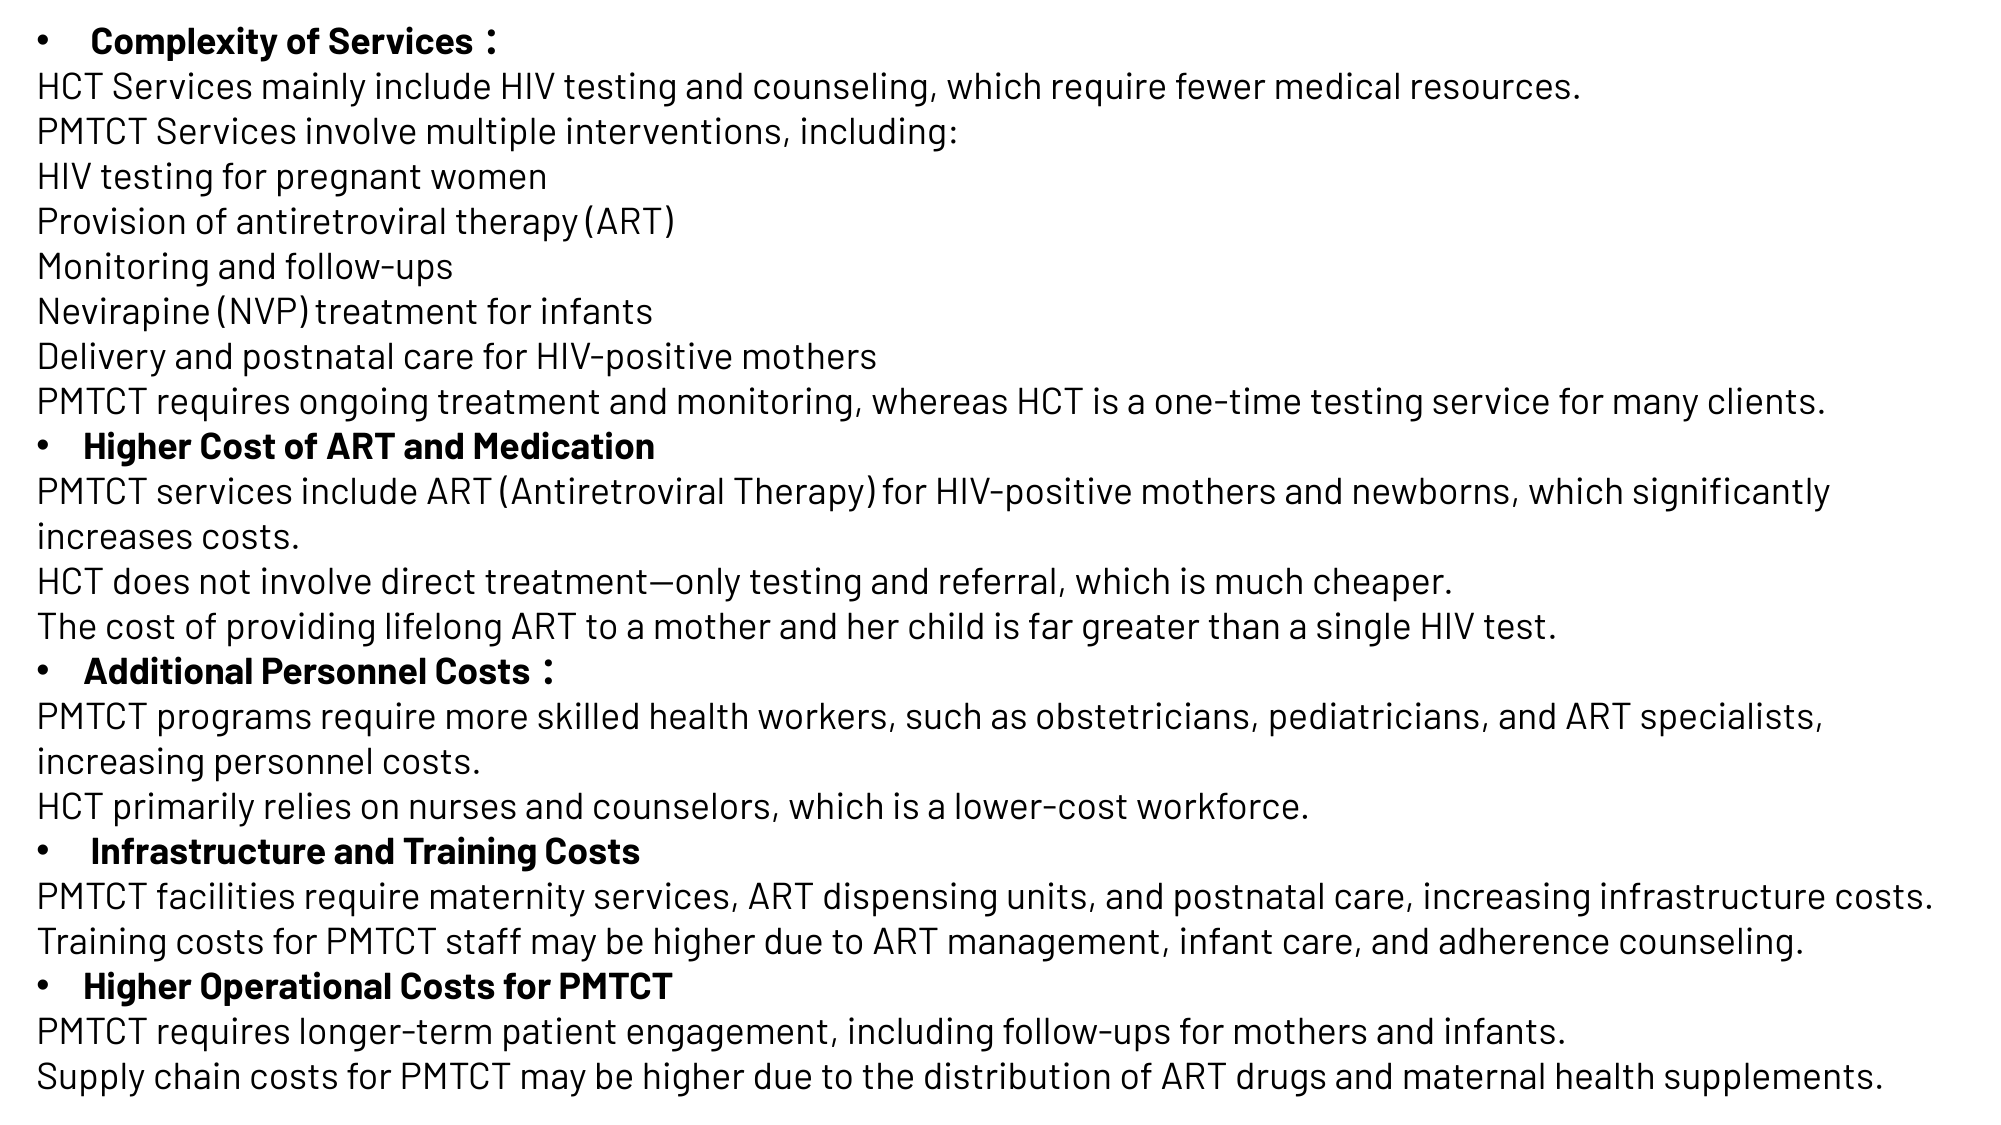

Complexity of Services：
HCT Services mainly include HIV testing and counseling, which require fewer medical resources.
PMTCT Services involve multiple interventions, including:
HIV testing for pregnant women
Provision of antiretroviral therapy (ART)
Monitoring and follow-ups
Nevirapine (NVP) treatment for infants
Delivery and postnatal care for HIV-positive mothers
PMTCT requires ongoing treatment and monitoring, whereas HCT is a one-time testing service for many clients.
Higher Cost of ART and Medication
PMTCT services include ART (Antiretroviral Therapy) for HIV-positive mothers and newborns, which significantly increases costs.
HCT does not involve direct treatment—only testing and referral, which is much cheaper.
The cost of providing lifelong ART to a mother and her child is far greater than a single HIV test.
Additional Personnel Costs：
PMTCT programs require more skilled health workers, such as obstetricians, pediatricians, and ART specialists, increasing personnel costs.
HCT primarily relies on nurses and counselors, which is a lower-cost workforce.
 Infrastructure and Training Costs
PMTCT facilities require maternity services, ART dispensing units, and postnatal care, increasing infrastructure costs.
Training costs for PMTCT staff may be higher due to ART management, infant care, and adherence counseling.
Higher Operational Costs for PMTCT
PMTCT requires longer-term patient engagement, including follow-ups for mothers and infants.
Supply chain costs for PMTCT may be higher due to the distribution of ART drugs and maternal health supplements.